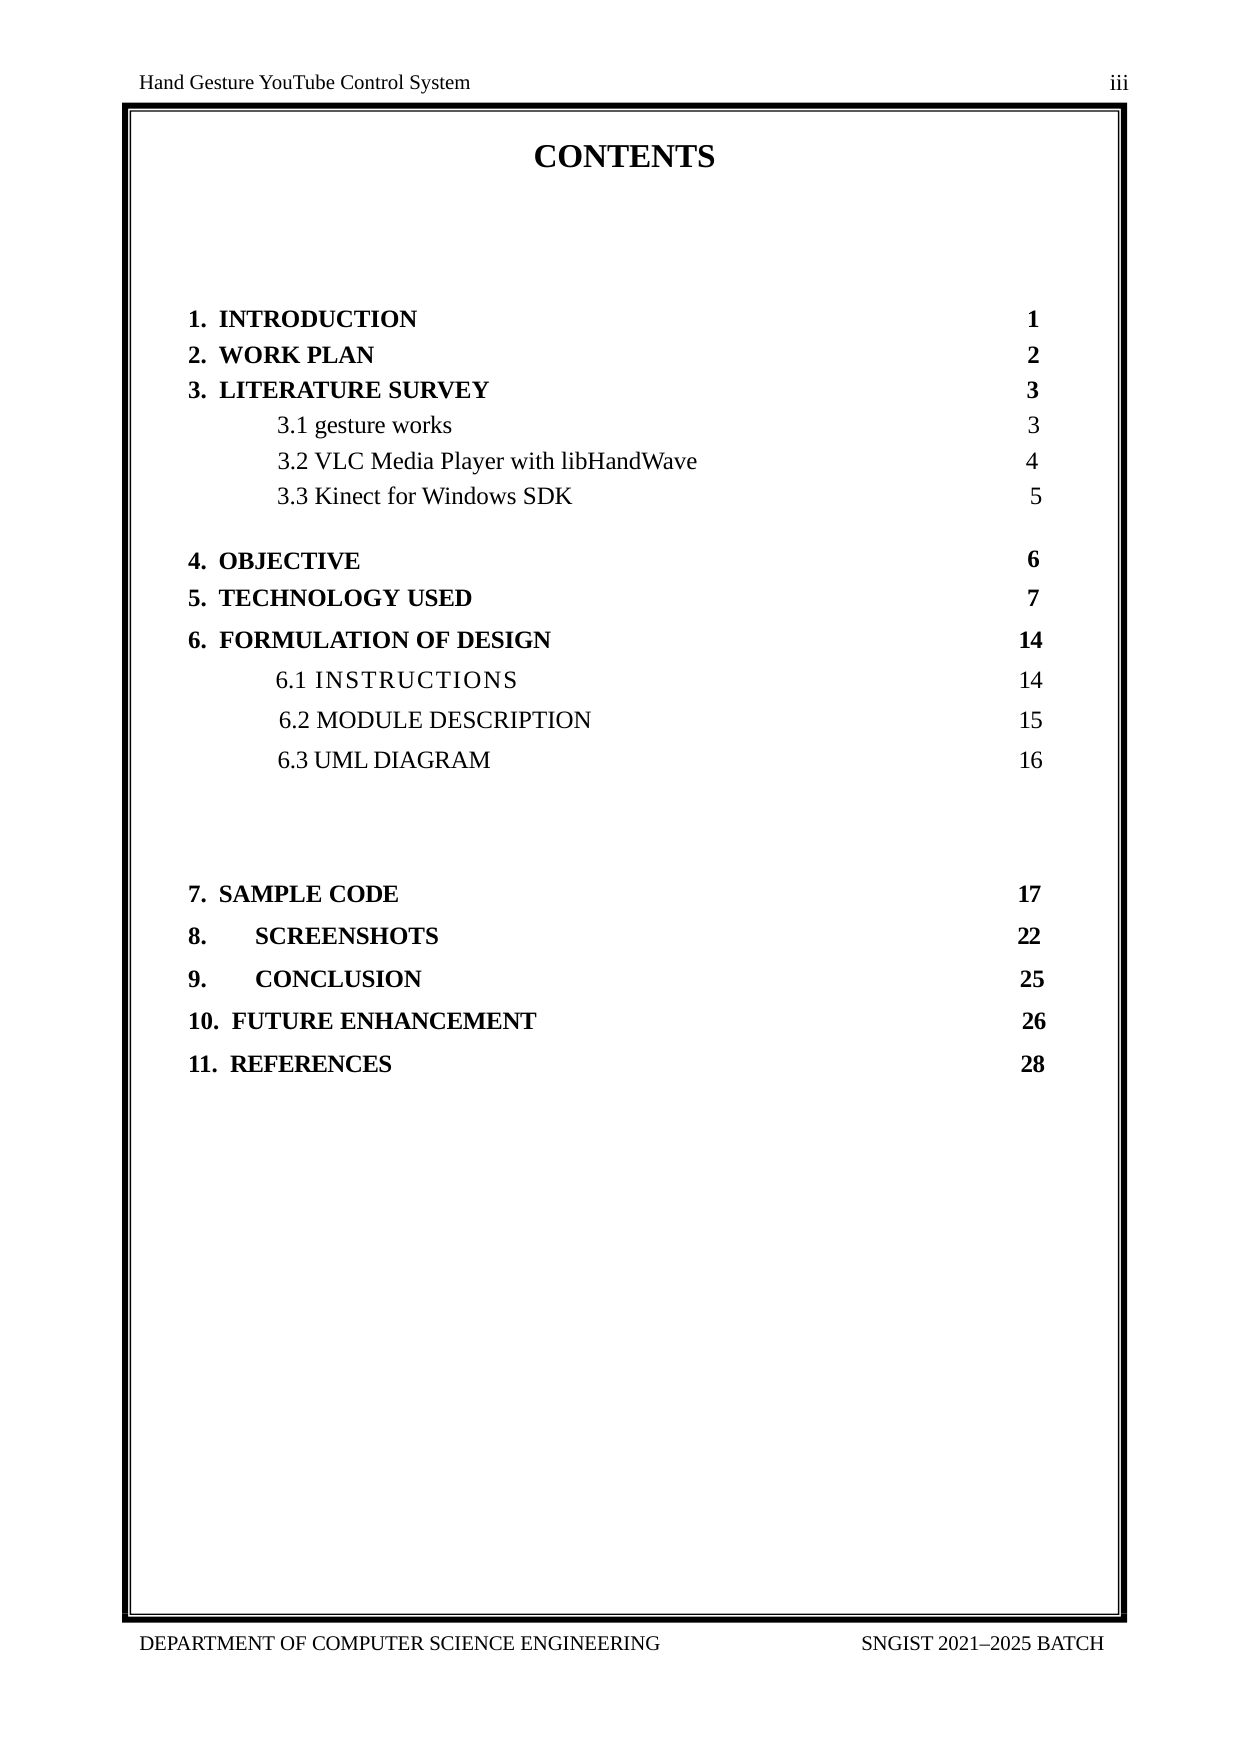

iii
Hand Gesture YouTube Control System

CONTENTS
| 1. INTRODUCTION | 1 |
| --- | --- |
| 2. WORK PLAN | 2 |
| 3. LITERATURE SURVEY | 3 |
| 3.1 gesture works | 3 |
| 3.2 VLC Media Player with libHandWave | 4 |
| 3.3 Kinect for Windows SDK | 5 |
| 4. OBJECTIVE | 6 |
| 5. TECHNOLOGY USED | 7 |
| 6. FORMULATION OF DESIGN 6.1 INSTRUCTIONS 6.2 MODULE DESCRIPTION 6.3 UML DIAGRAM | 14 14 15 16 |
|  |  |
| 7. SAMPLE CODE | 17 |
| 8. SCREENSHOTS | 22 |
| 9. CONCLUSION | 25 |
| 10. FUTURE ENHANCEMENT | 26 |
| 11. REFERENCES | 28 |
DEPARTMENT OF COMPUTER SCIENCE ENGINEERING
SNGIST 2021–2025 BATCH